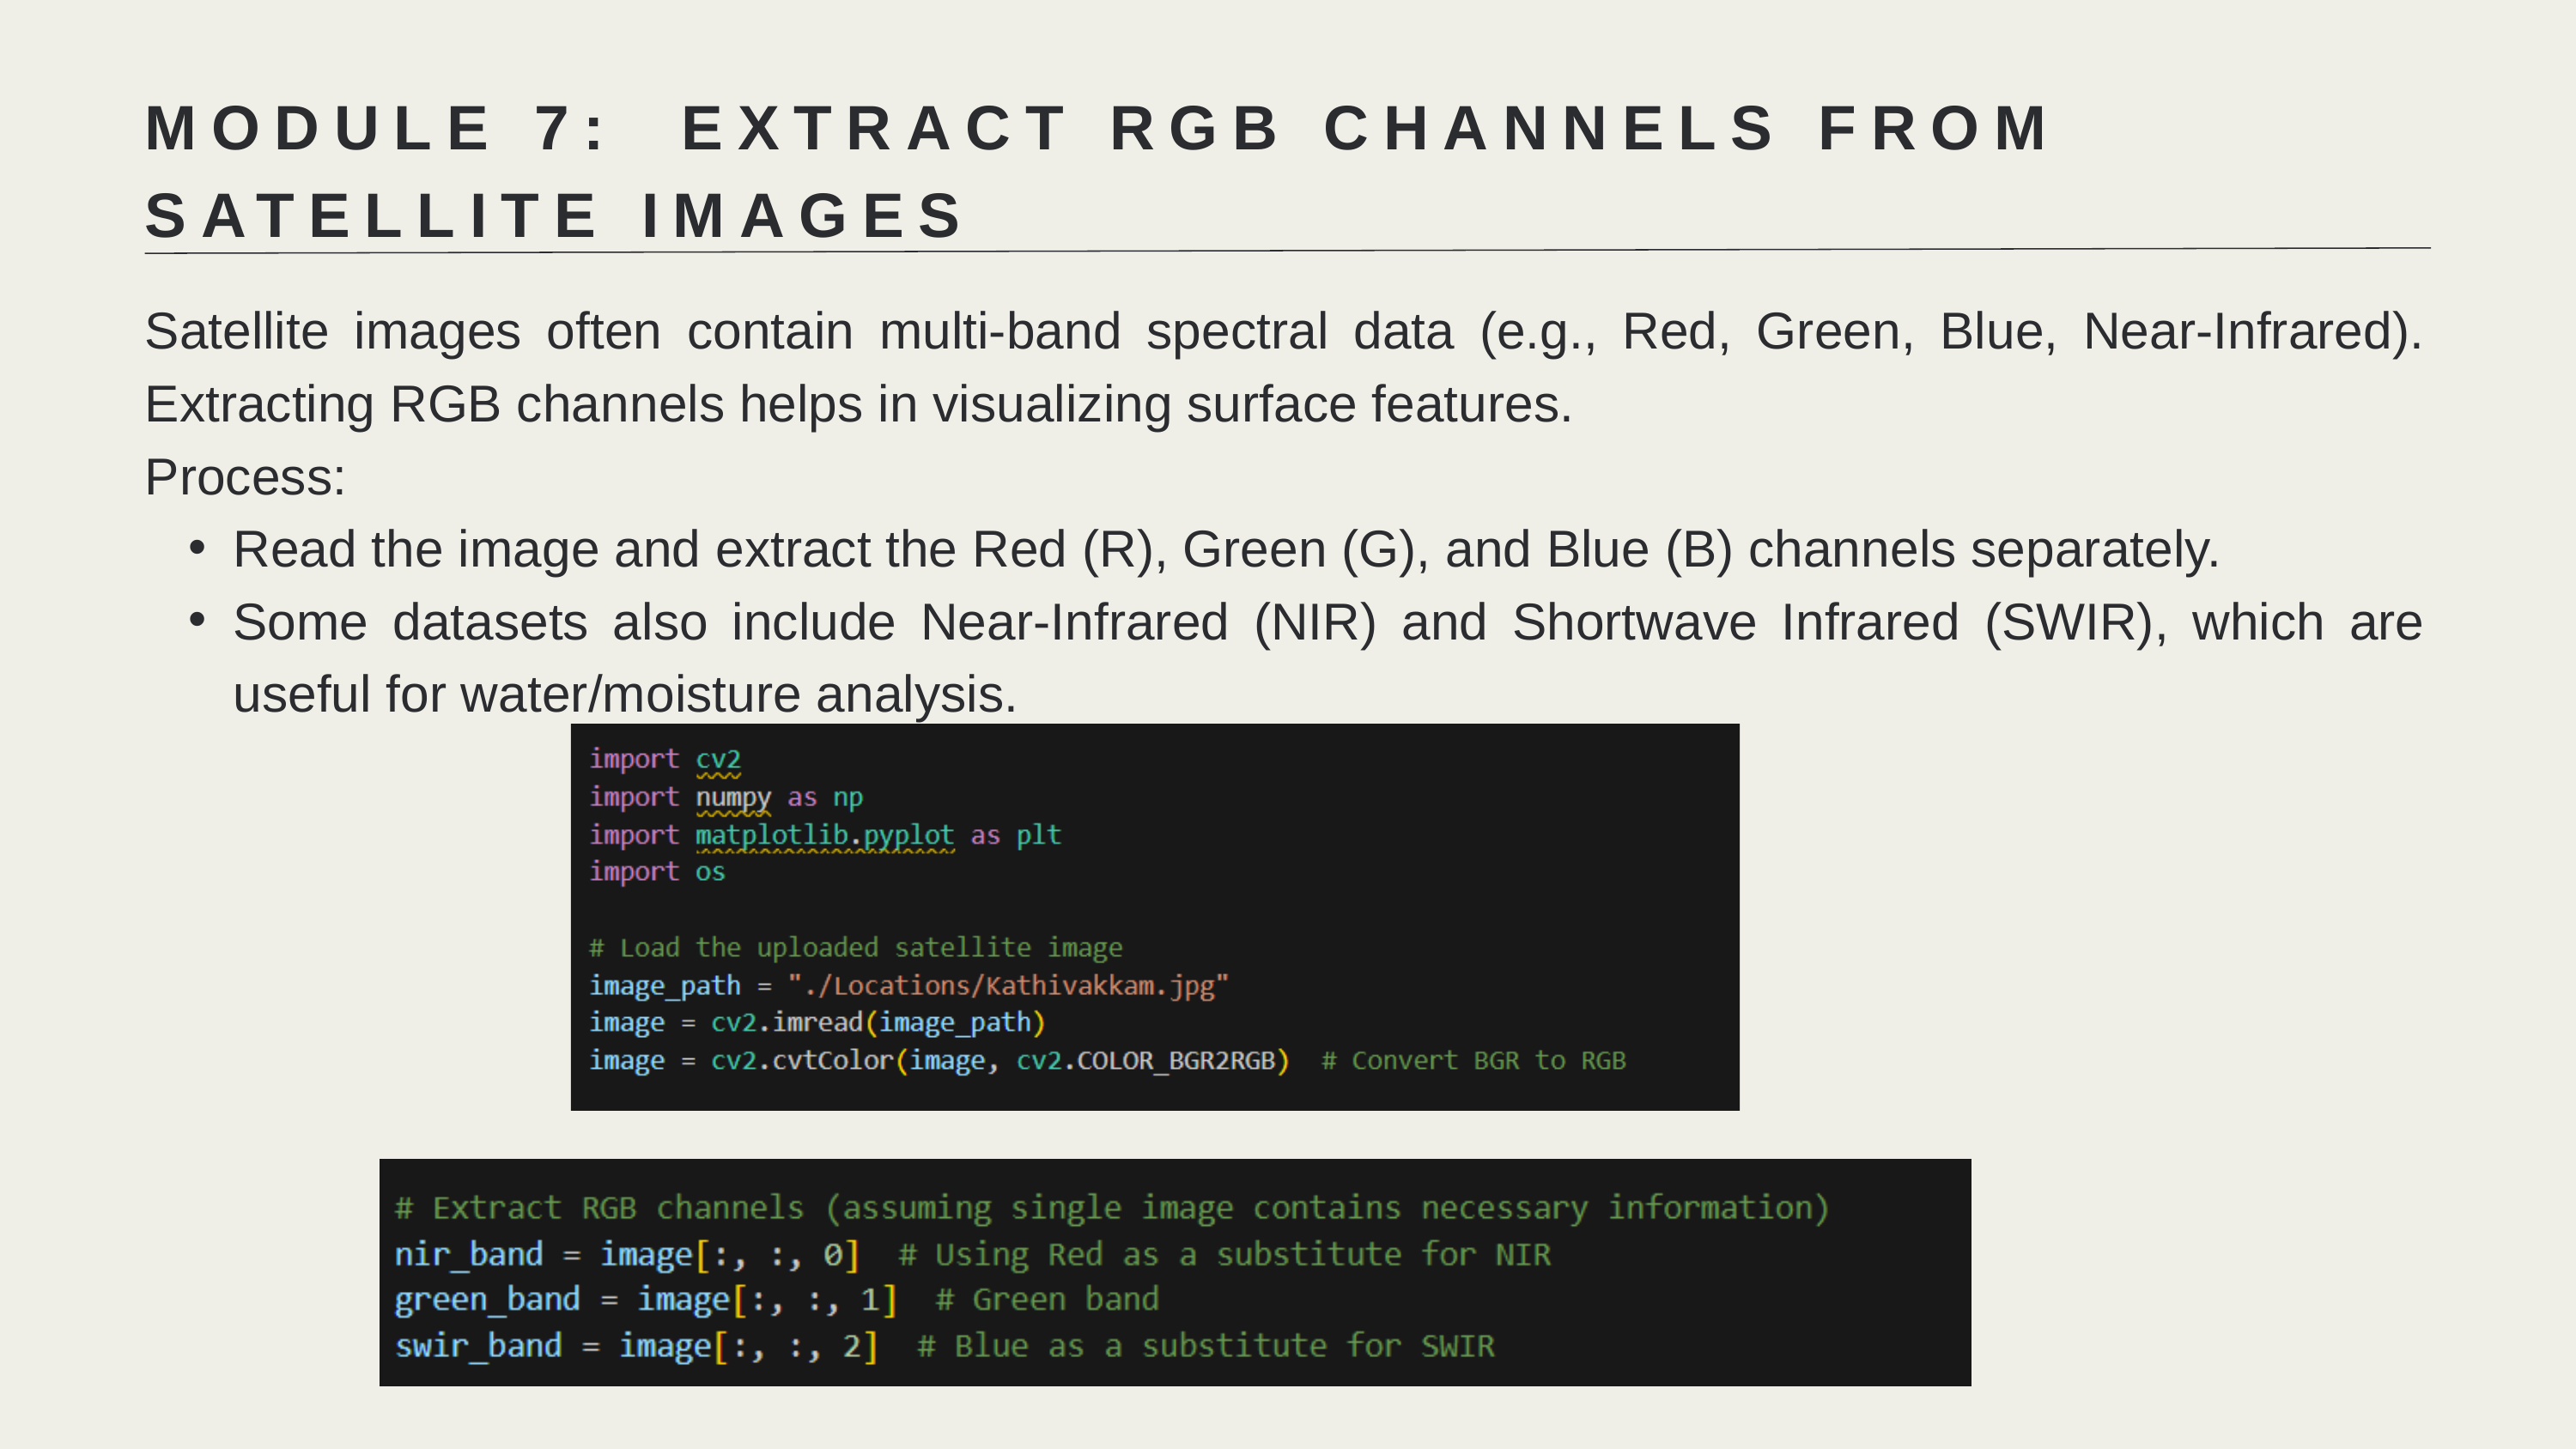

MODULE 7:  EXTRACT RGB CHANNELS FROM SATELLITE IMAGES

Satellite images often contain multi-band spectral data (e.g., Red, Green, Blue, Near-Infrared). Extracting RGB channels helps in visualizing surface features.
Process:
Read the image and extract the Red (R), Green (G), and Blue (B) channels separately.
Some datasets also include Near-Infrared (NIR) and Shortwave Infrared (SWIR), which are useful for water/moisture analysis.